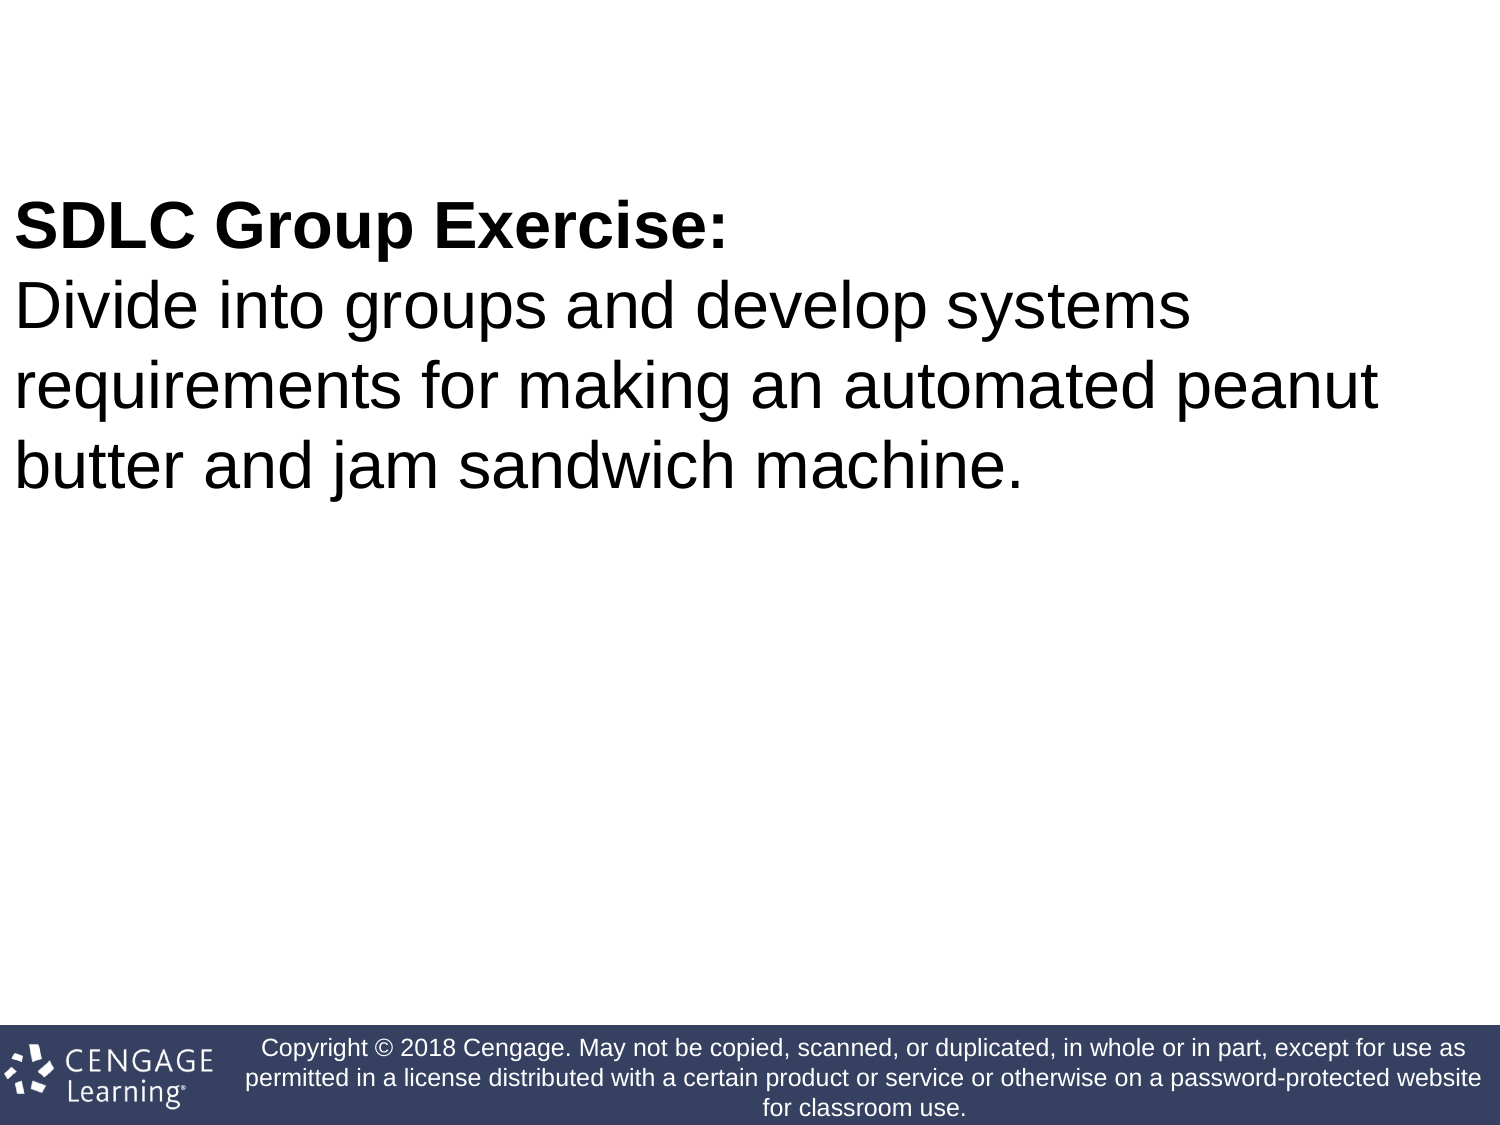

SDLC Group Exercise:
Divide into groups and develop systems requirements for making an automated peanut butter and jam sandwich machine.